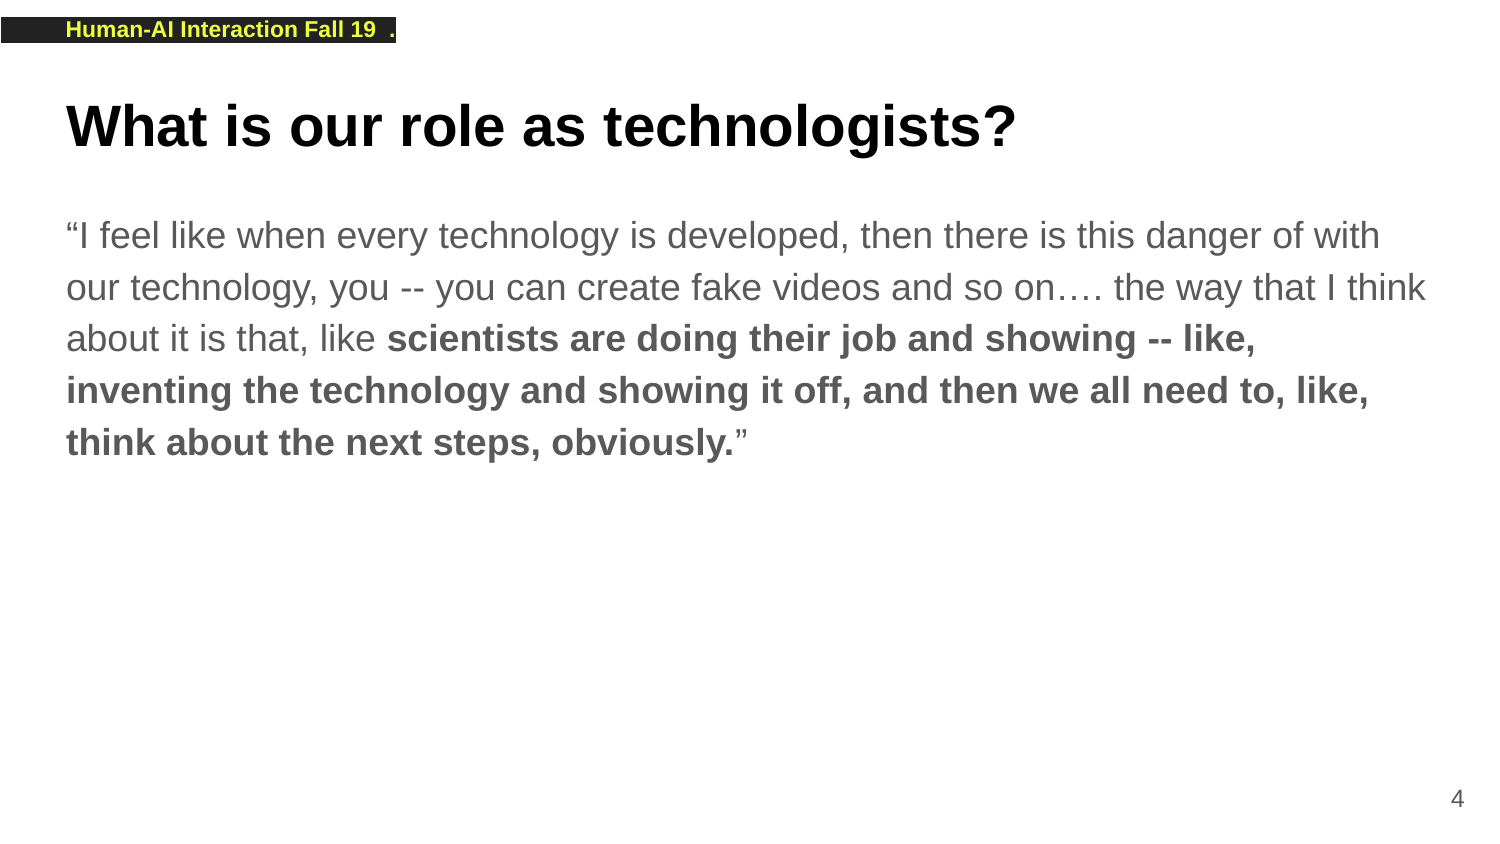

# What is our role as technologists?
“I feel like when every technology is developed, then there is this danger of with our technology, you -- you can create fake videos and so on…. the way that I think about it is that, like scientists are doing their job and showing -- like, inventing the technology and showing it off, and then we all need to, like, think about the next steps, obviously.”

4